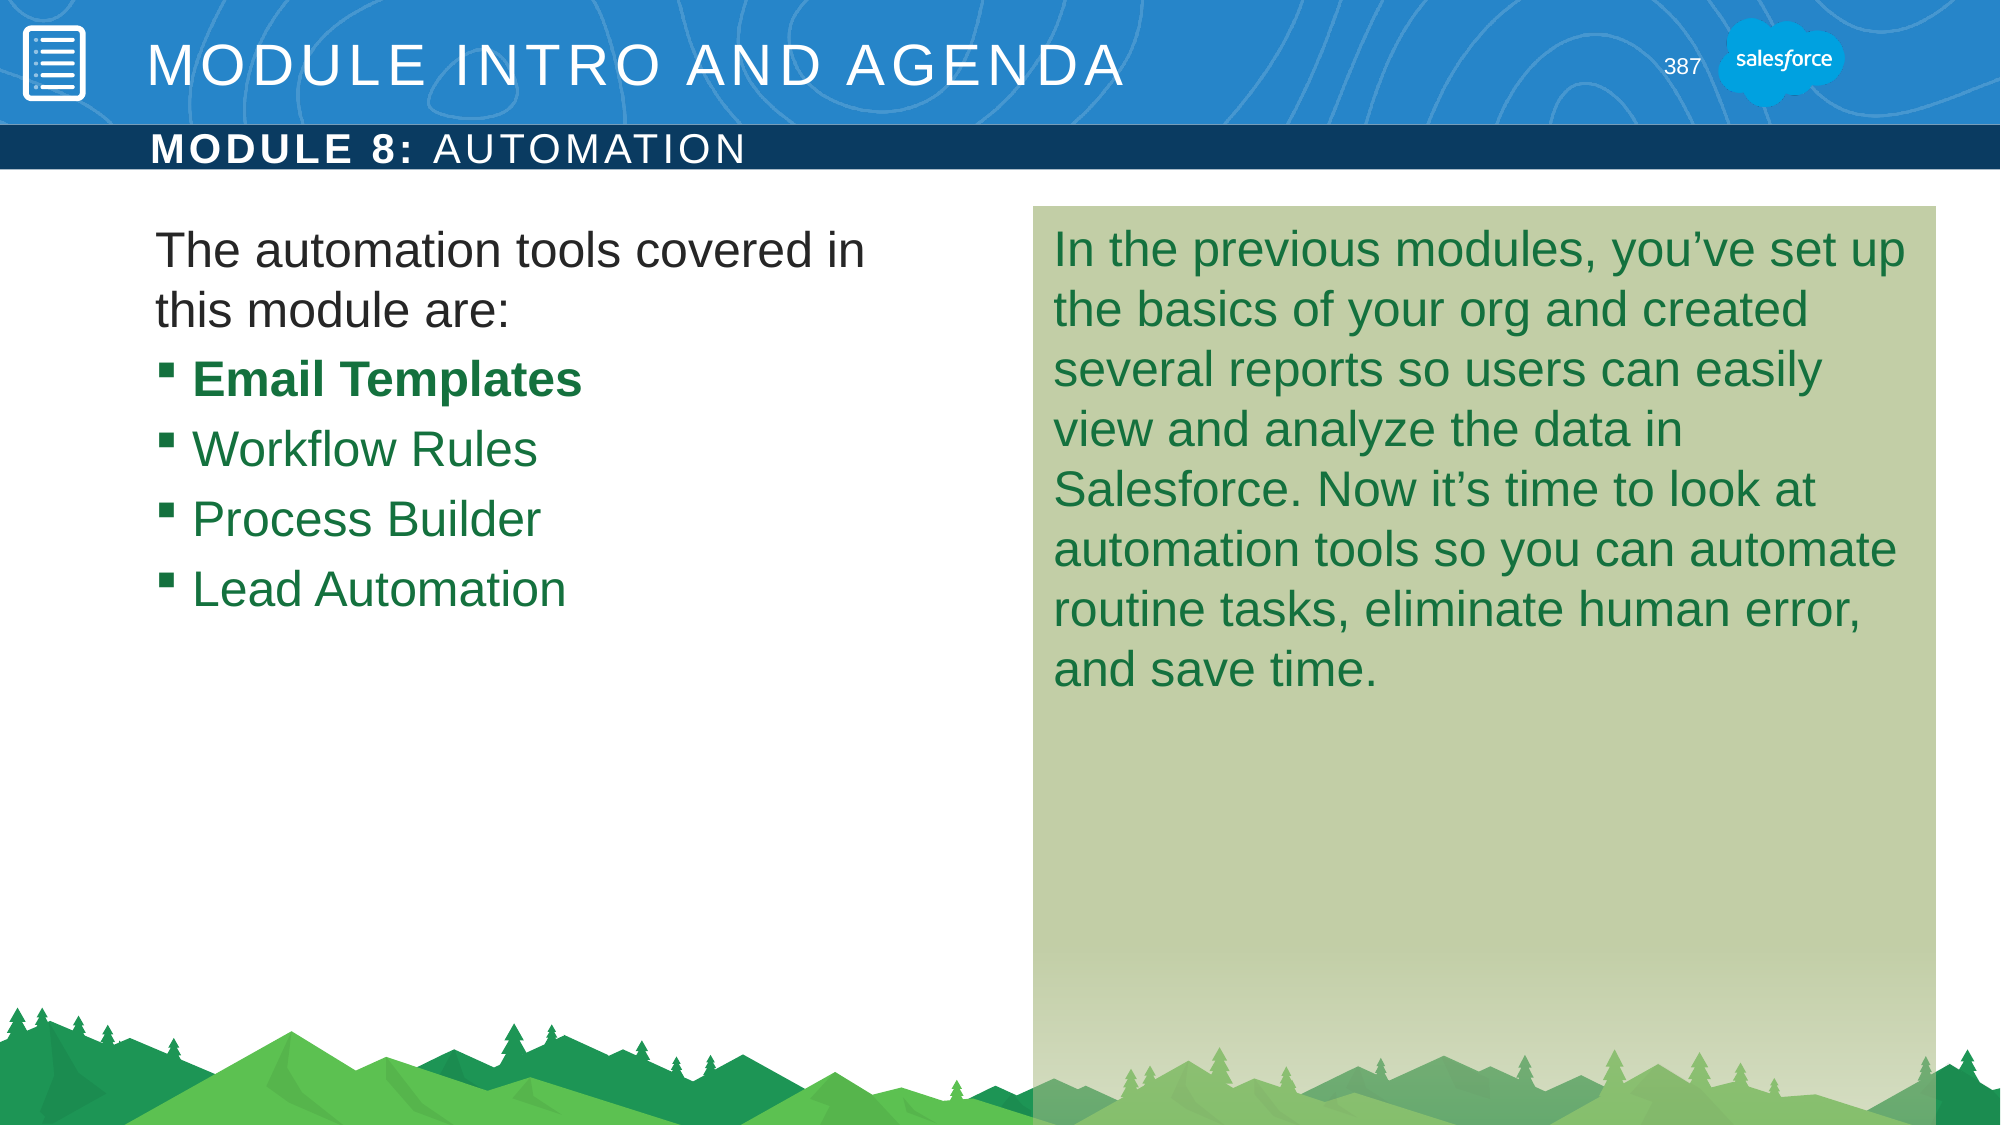

# Module Intro and Agenda
387
Module 8: Automation
The automation tools covered in this module are:
Email Templates
Workflow Rules
Process Builder
Lead Automation
In the previous modules, you’ve set up the basics of your org and created several reports so users can easily view and analyze the data in Salesforce. Now it’s time to look at automation tools so you can automate routine tasks, eliminate human error, and save time.